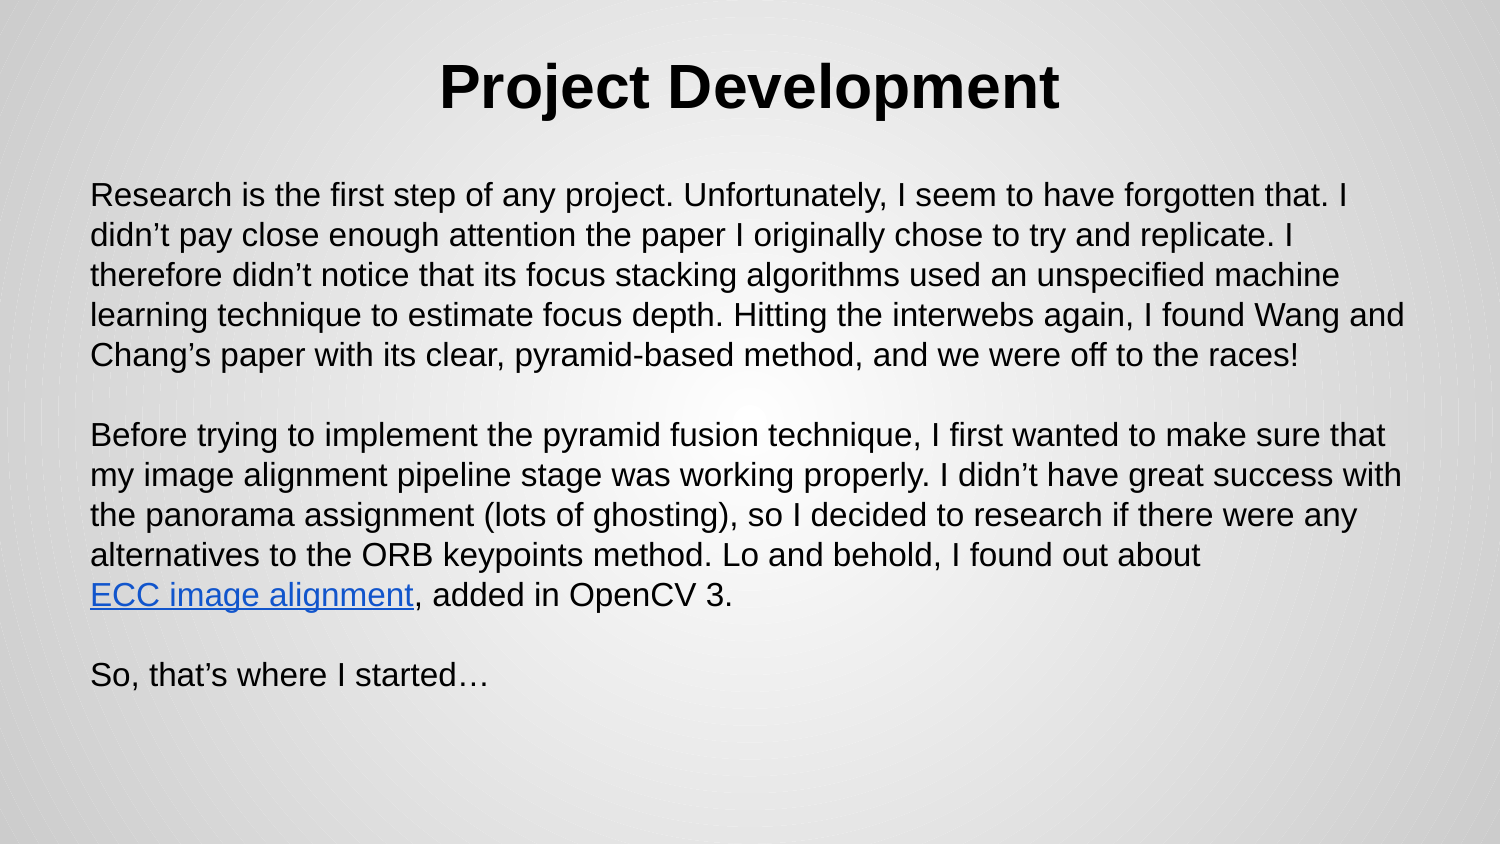

# Project Development
Research is the first step of any project. Unfortunately, I seem to have forgotten that. I didn’t pay close enough attention the paper I originally chose to try and replicate. I therefore didn’t notice that its focus stacking algorithms used an unspecified machine learning technique to estimate focus depth. Hitting the interwebs again, I found Wang and Chang’s paper with its clear, pyramid-based method, and we were off to the races!

Before trying to implement the pyramid fusion technique, I first wanted to make sure that my image alignment pipeline stage was working properly. I didn’t have great success with the panorama assignment (lots of ghosting), so I decided to research if there were any alternatives to the ORB keypoints method. Lo and behold, I found out about ECC image alignment, added in OpenCV 3.

So, that’s where I started…